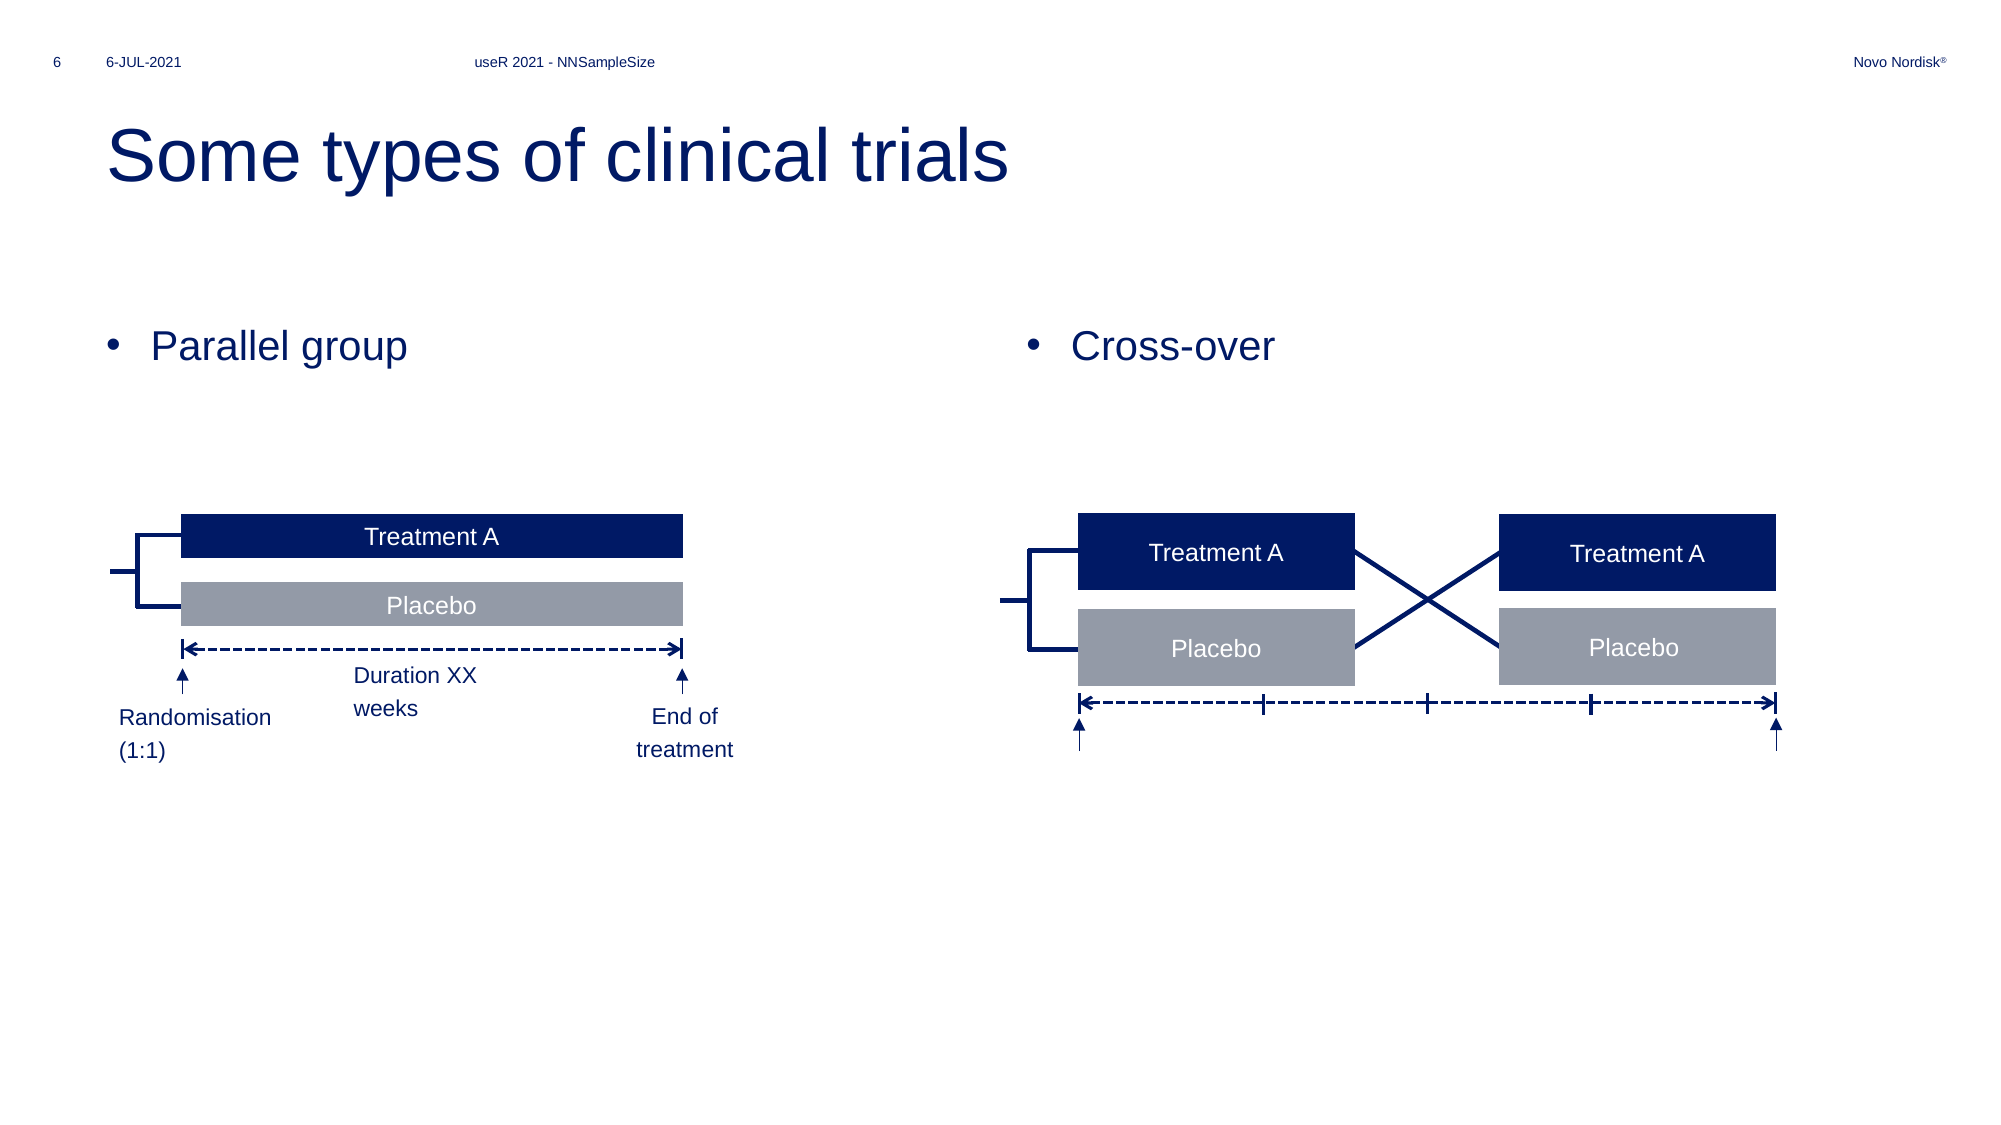

useR 2021 - NNSampleSize
6
6-JUL-2021
# Some types of clinical trials
Parallel group
Cross-over
Treatment A
Treatment A
Placebo
Placebo
Treatment A
Placebo
Duration XX weeks
End of treatment
Randomisation (1:1)